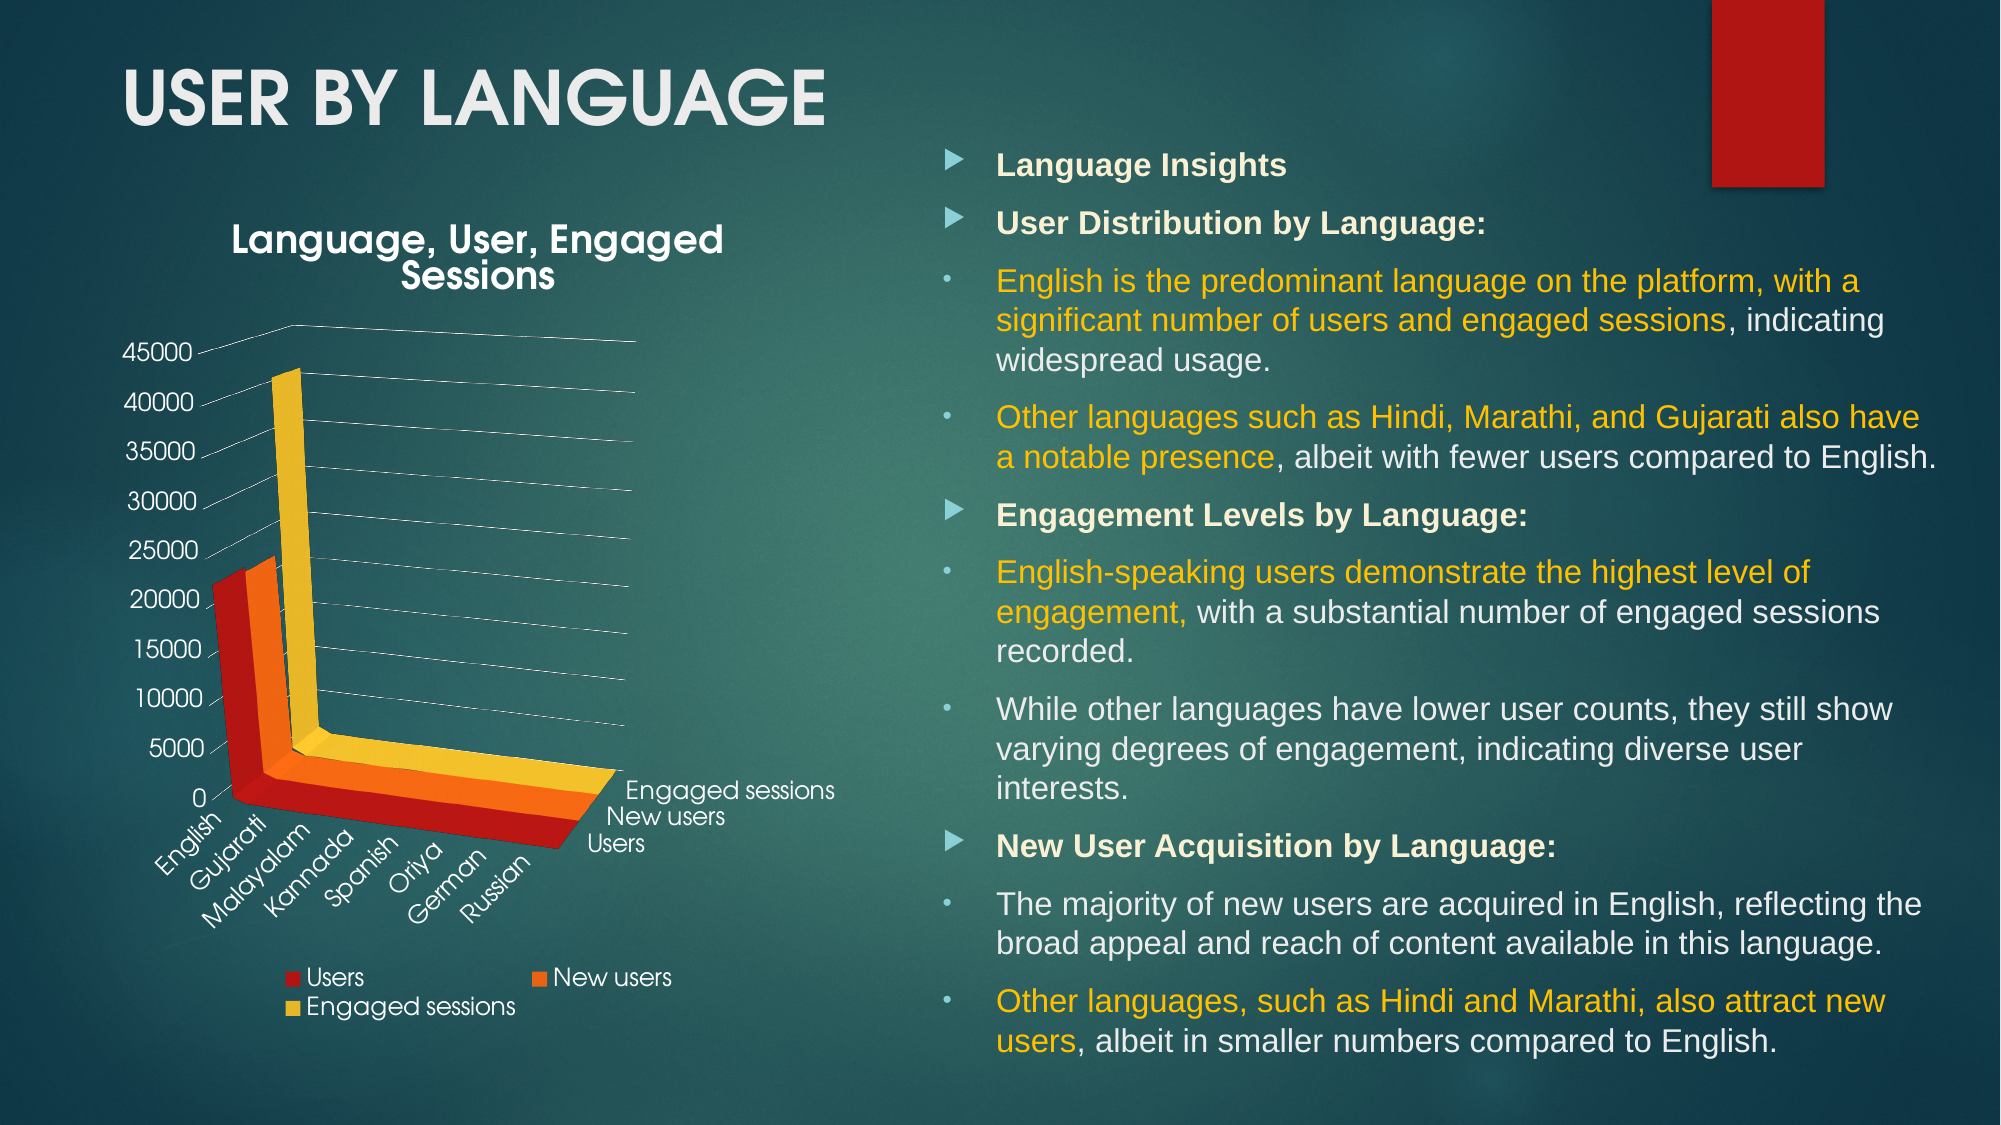

# USER BY LANGUAGE
Language Insights
User Distribution by Language:
English is the predominant language on the platform, with a significant number of users and engaged sessions, indicating widespread usage.
Other languages such as Hindi, Marathi, and Gujarati also have a notable presence, albeit with fewer users compared to English.
Engagement Levels by Language:
English-speaking users demonstrate the highest level of engagement, with a substantial number of engaged sessions recorded.
While other languages have lower user counts, they still show varying degrees of engagement, indicating diverse user interests.
New User Acquisition by Language:
The majority of new users are acquired in English, reflecting the broad appeal and reach of content available in this language.
Other languages, such as Hindi and Marathi, also attract new users, albeit in smaller numbers compared to English.

[unsupported chart]